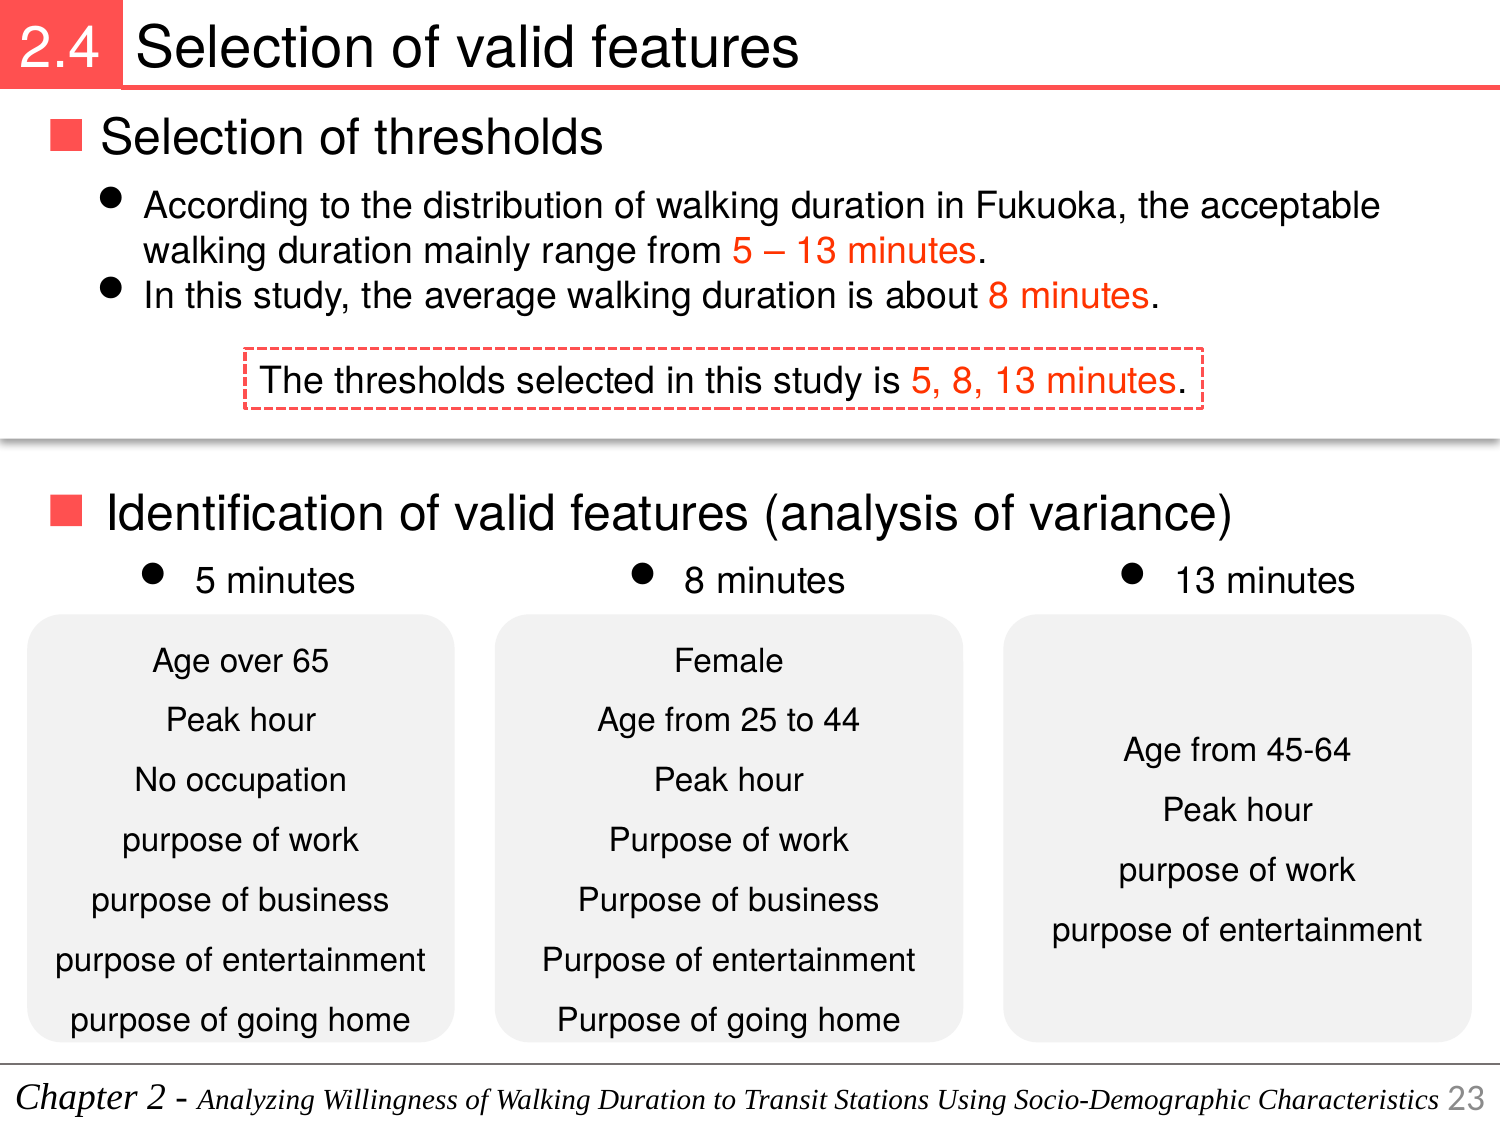

2.4
Selection of valid features

Selection of thresholds

According to the distribution of walking duration in Fukuoka, the acceptable walking duration mainly range from 5 – 13 minutes.
In this study, the average walking duration is about 8 minutes.
The thresholds selected in this study is 5, 8, 13 minutes.
Identification of valid features (analysis of variance)

5 minutes
8 minutes
13 minutes
Age over 65
Peak hour
No occupation
purpose of work
purpose of business
purpose of entertainment
purpose of going home
Female
Age from 25 to 44
Peak hour
Purpose of work
Purpose of business
Purpose of entertainment
Purpose of going home
Age from 45-64
Peak hour
purpose of work
purpose of entertainment
Chapter 2 - Analyzing Willingness of Walking Duration to Transit Stations Using Socio-Demographic Characteristics
23